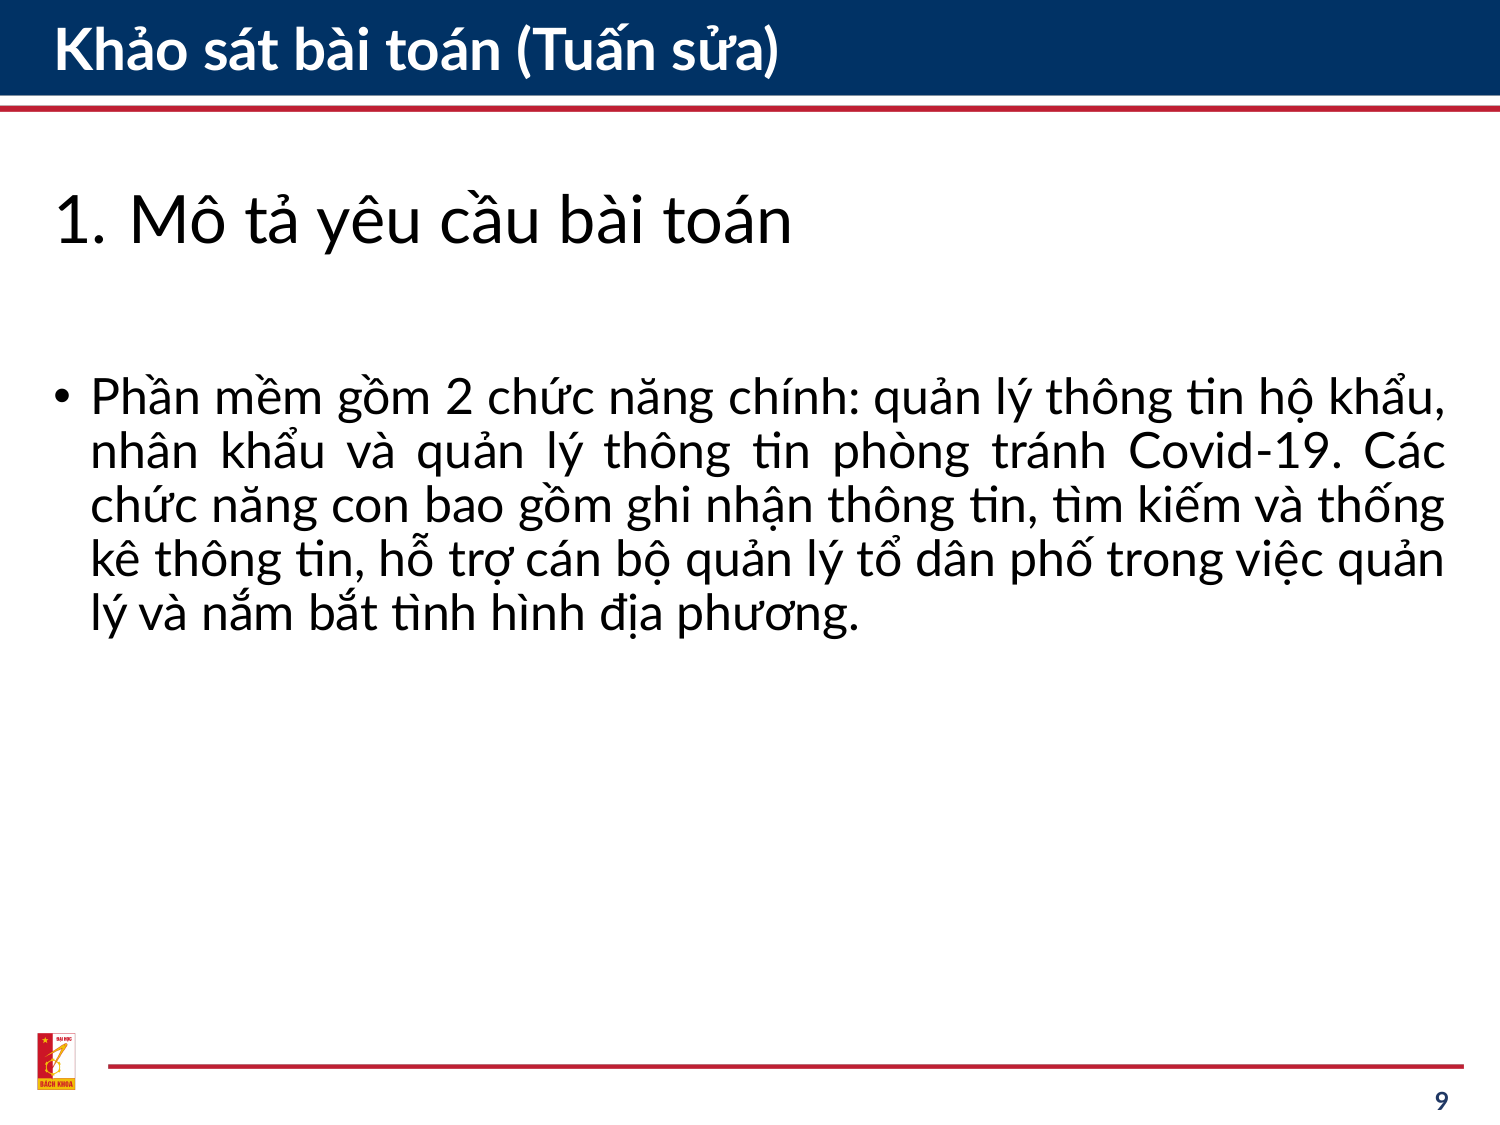

# Khảo sát bài toán (Tuấn sửa)
Mô tả yêu cầu bài toán

Phần mềm gồm 2 chức năng chính: quản lý thông tin hộ khẩu, nhân khẩu và quản lý thông tin phòng tránh Covid-19. Các chức năng con bao gồm ghi nhận thông tin, tìm kiếm và thống kê thông tin, hỗ trợ cán bộ quản lý tổ dân phố trong việc quản lý và nắm bắt tình hình địa phương.
9